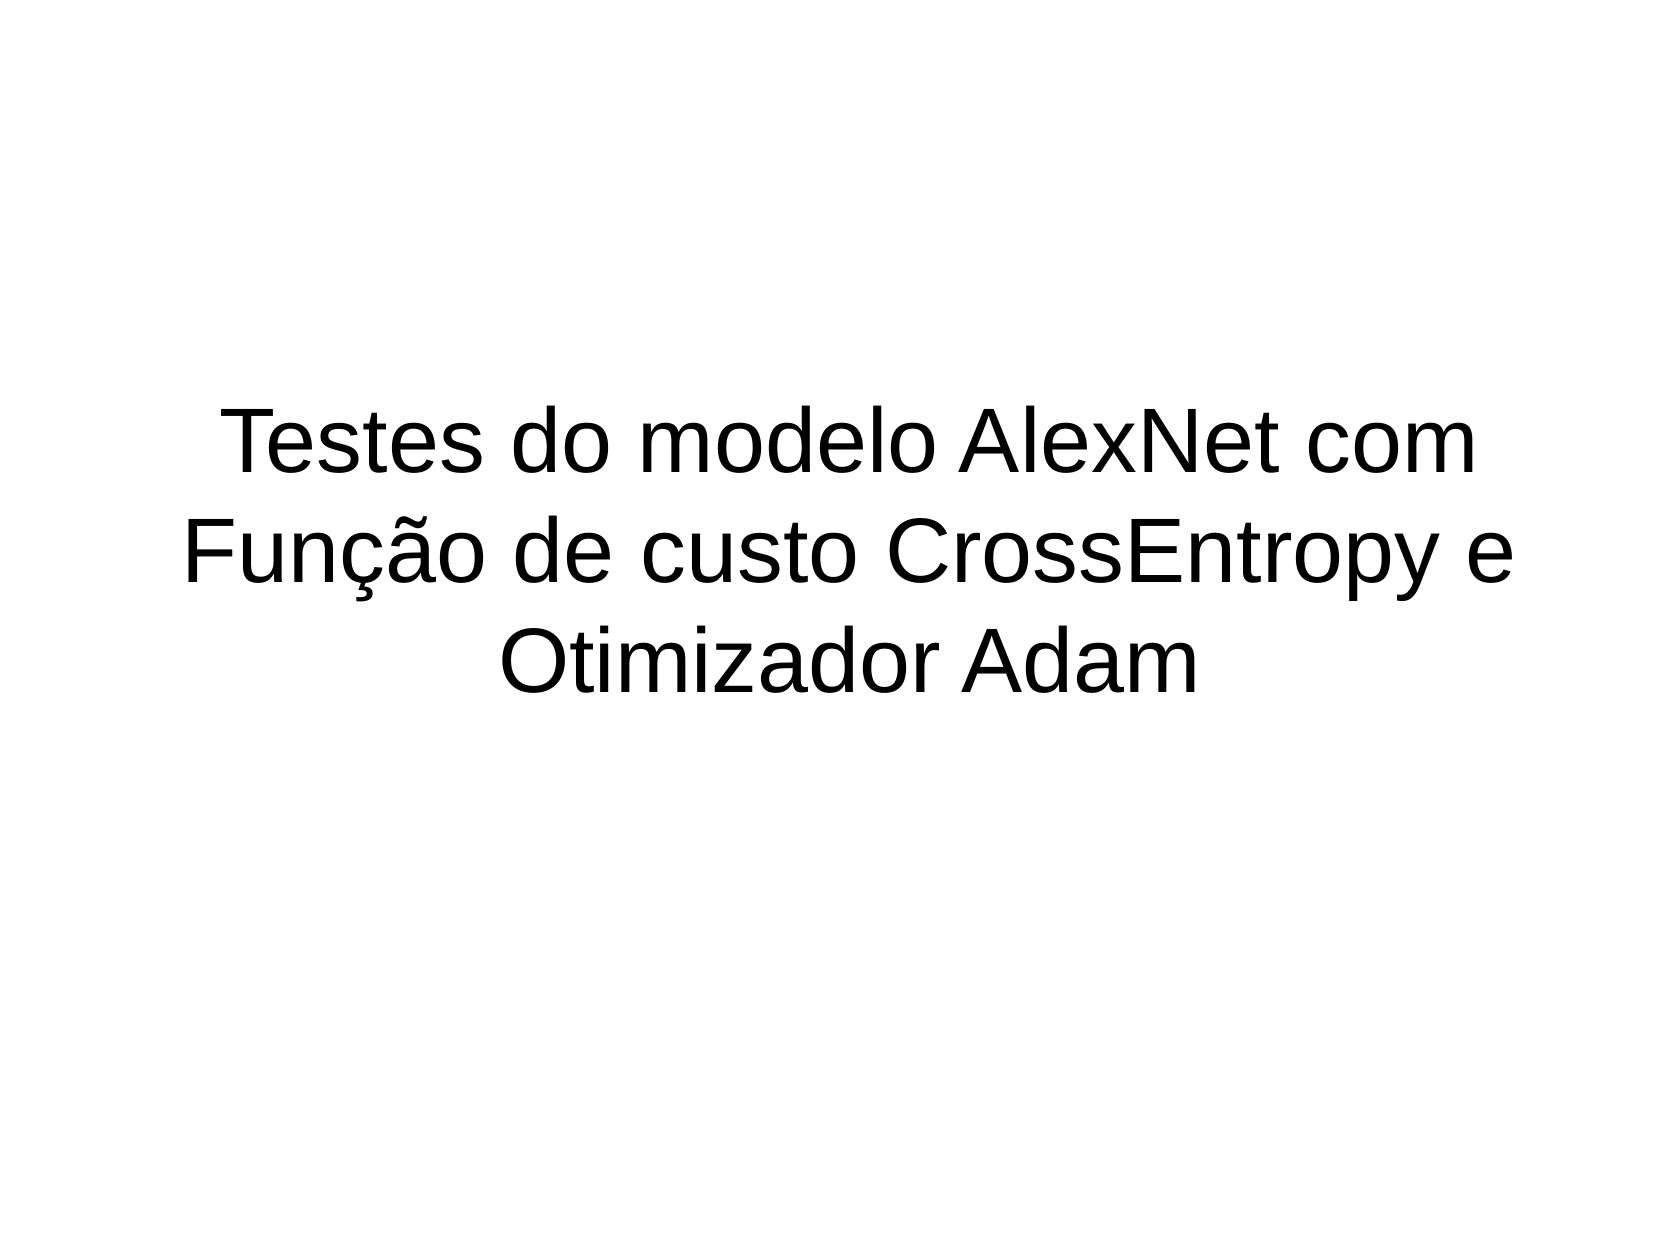

Testes do modelo AlexNet com Função de custo CrossEntropy e Otimizador Adam